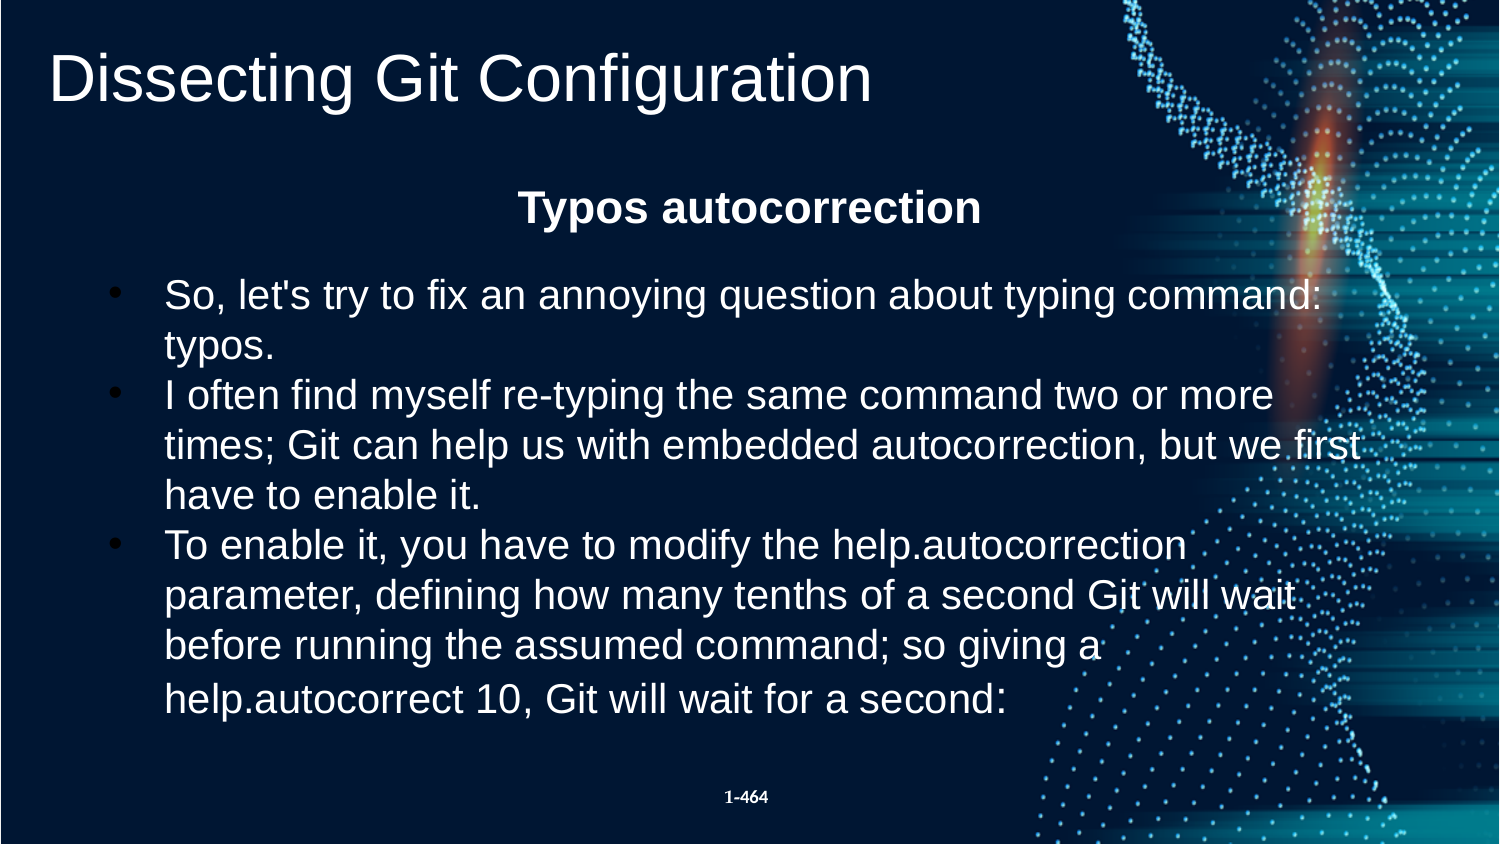

Dissecting Git Configuration
Typos autocorrection

So, let's try to fix an annoying question about typing command: typos.
I often find myself re-typing the same command two or more times; Git can help us with embedded autocorrection, but we first have to enable it.
To enable it, you have to modify the help.autocorrection parameter, defining how many tenths of a second Git will wait before running the assumed command; so giving a help.autocorrect 10, Git will wait for a second:
1-464